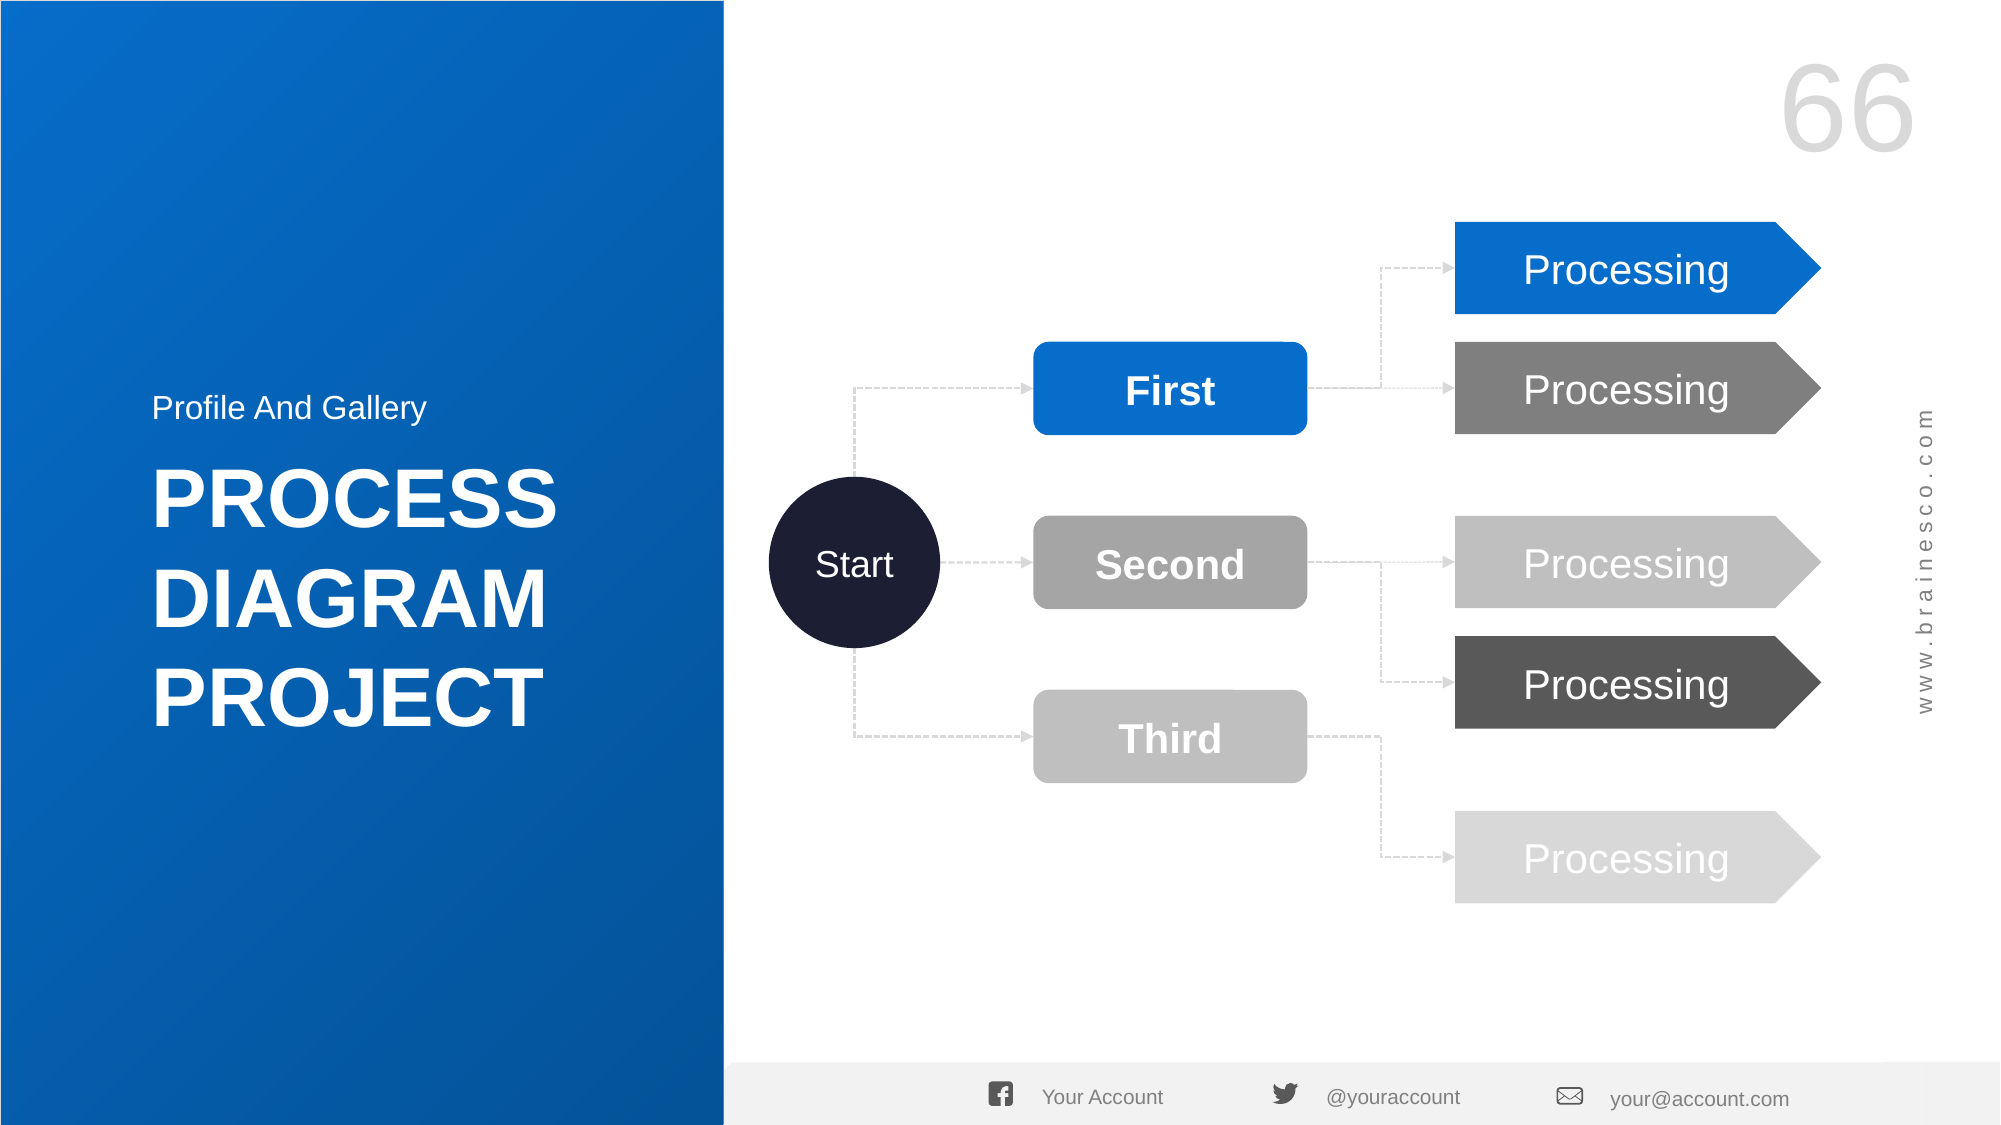

Processing
First
Processing
Profile And Gallery
PROCESS DIAGRAM PROJECT
Start
Second
Processing
Processing
Third
Processing